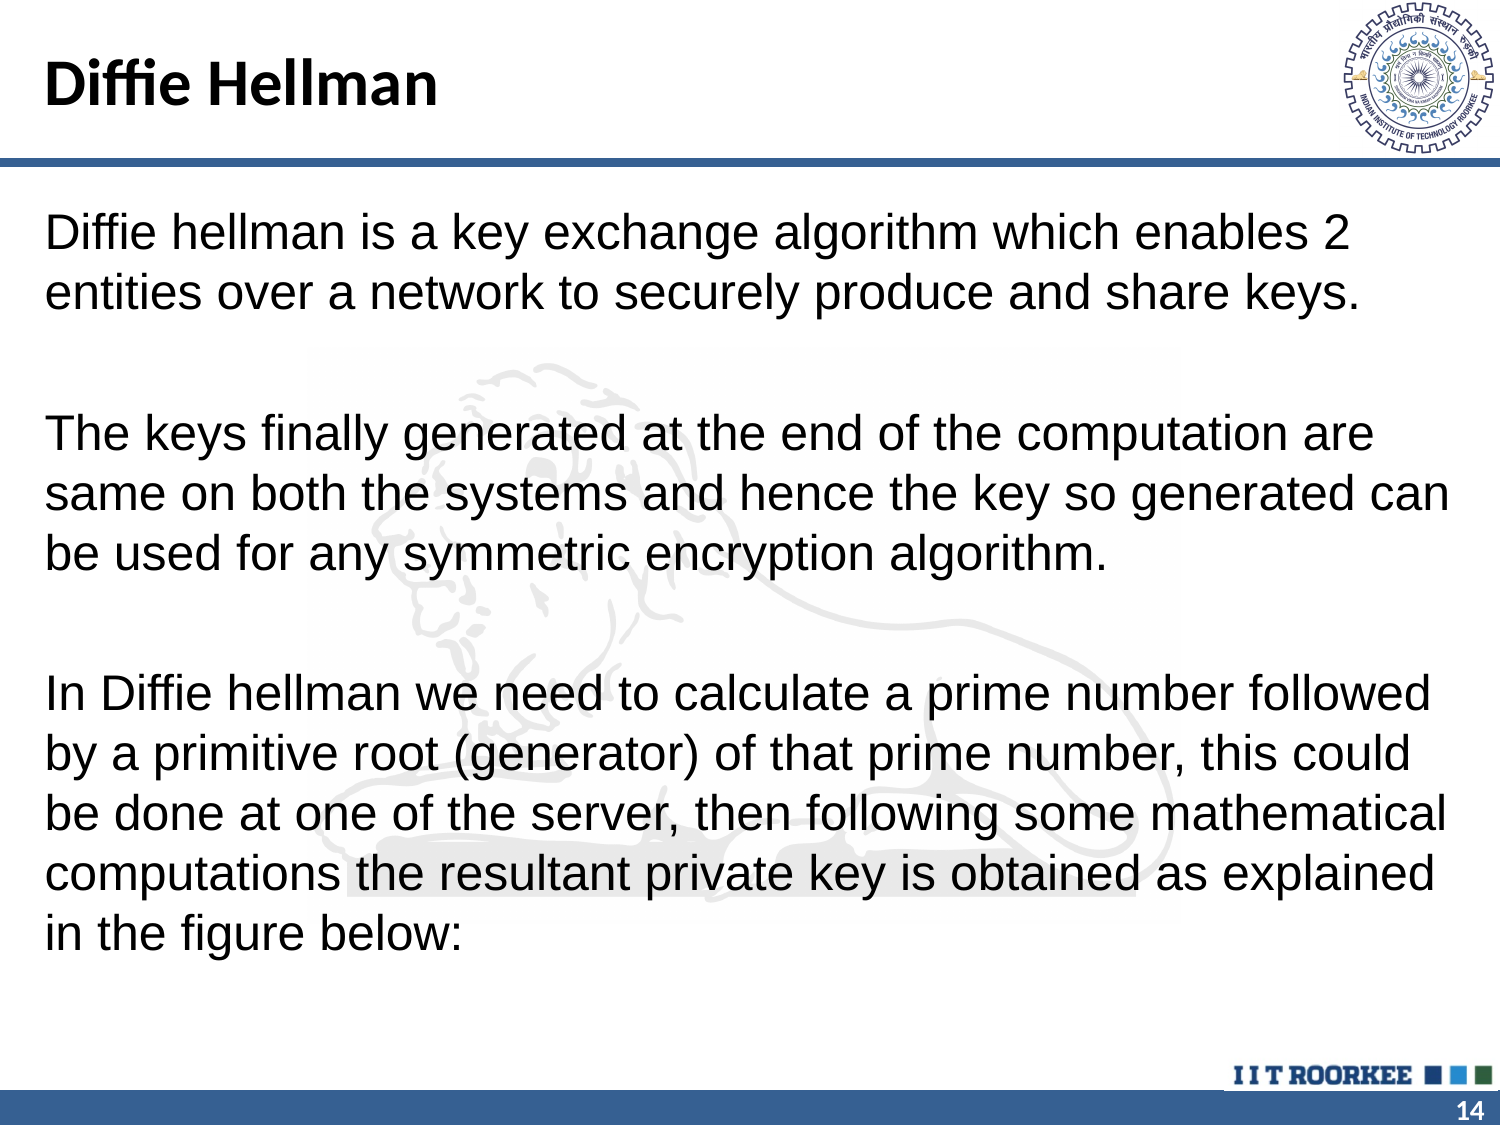

# Diffie Hellman
Diffie hellman is a key exchange algorithm which enables 2 entities over a network to securely produce and share keys.

The keys finally generated at the end of the computation are same on both the systems and hence the key so generated can be used for any symmetric encryption algorithm.

In Diffie hellman we need to calculate a prime number followed by a primitive root (generator) of that prime number, this could be done at one of the server, then following some mathematical computations the resultant private key is obtained as explained in the figure below: